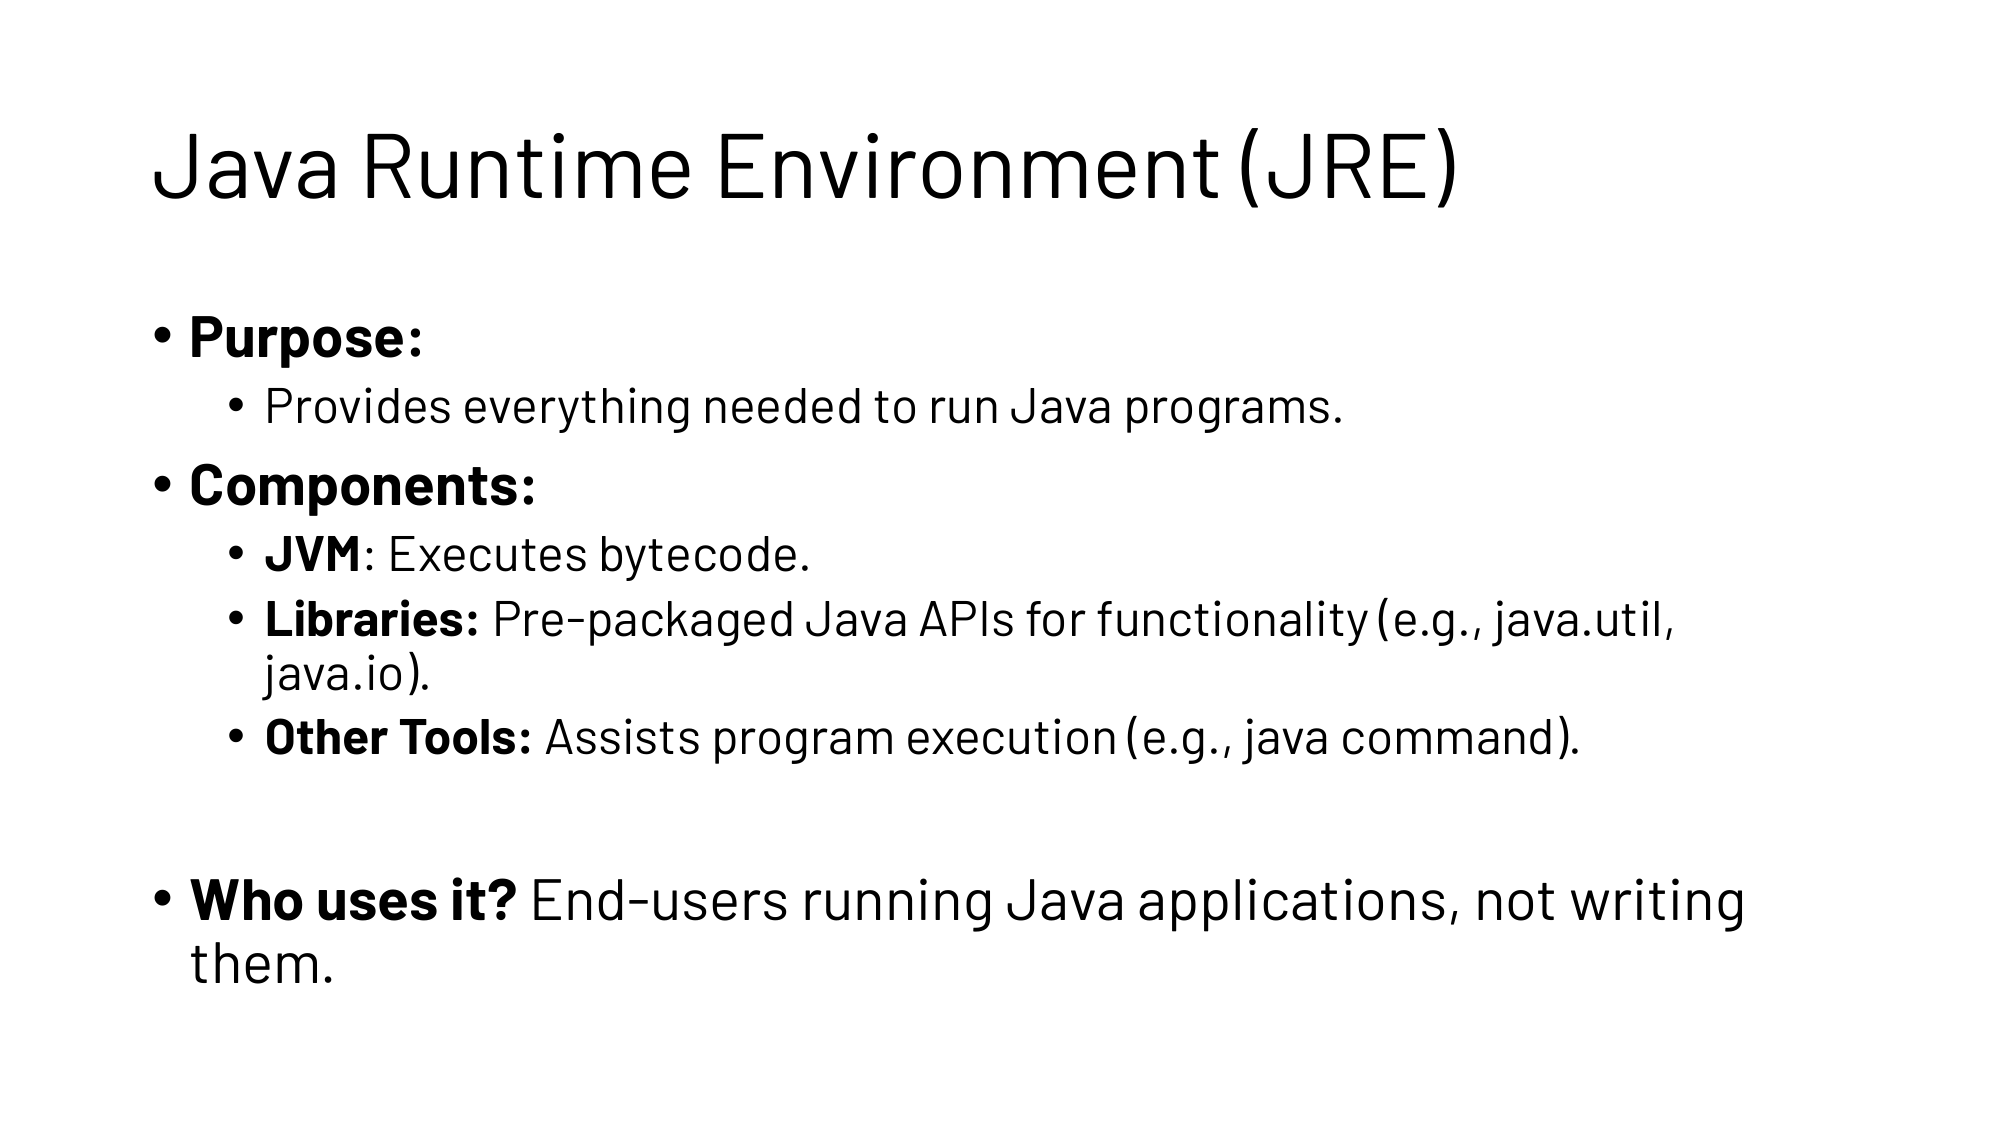

# Java Runtime Environment (JRE)
Purpose:
Provides everything needed to run Java programs.
Components:
JVM: Executes bytecode.
Libraries: Pre-packaged Java APIs for functionality (e.g., java.util, java.io).
Other Tools: Assists program execution (e.g., java command).

Who uses it? End-users running Java applications, not writing them.